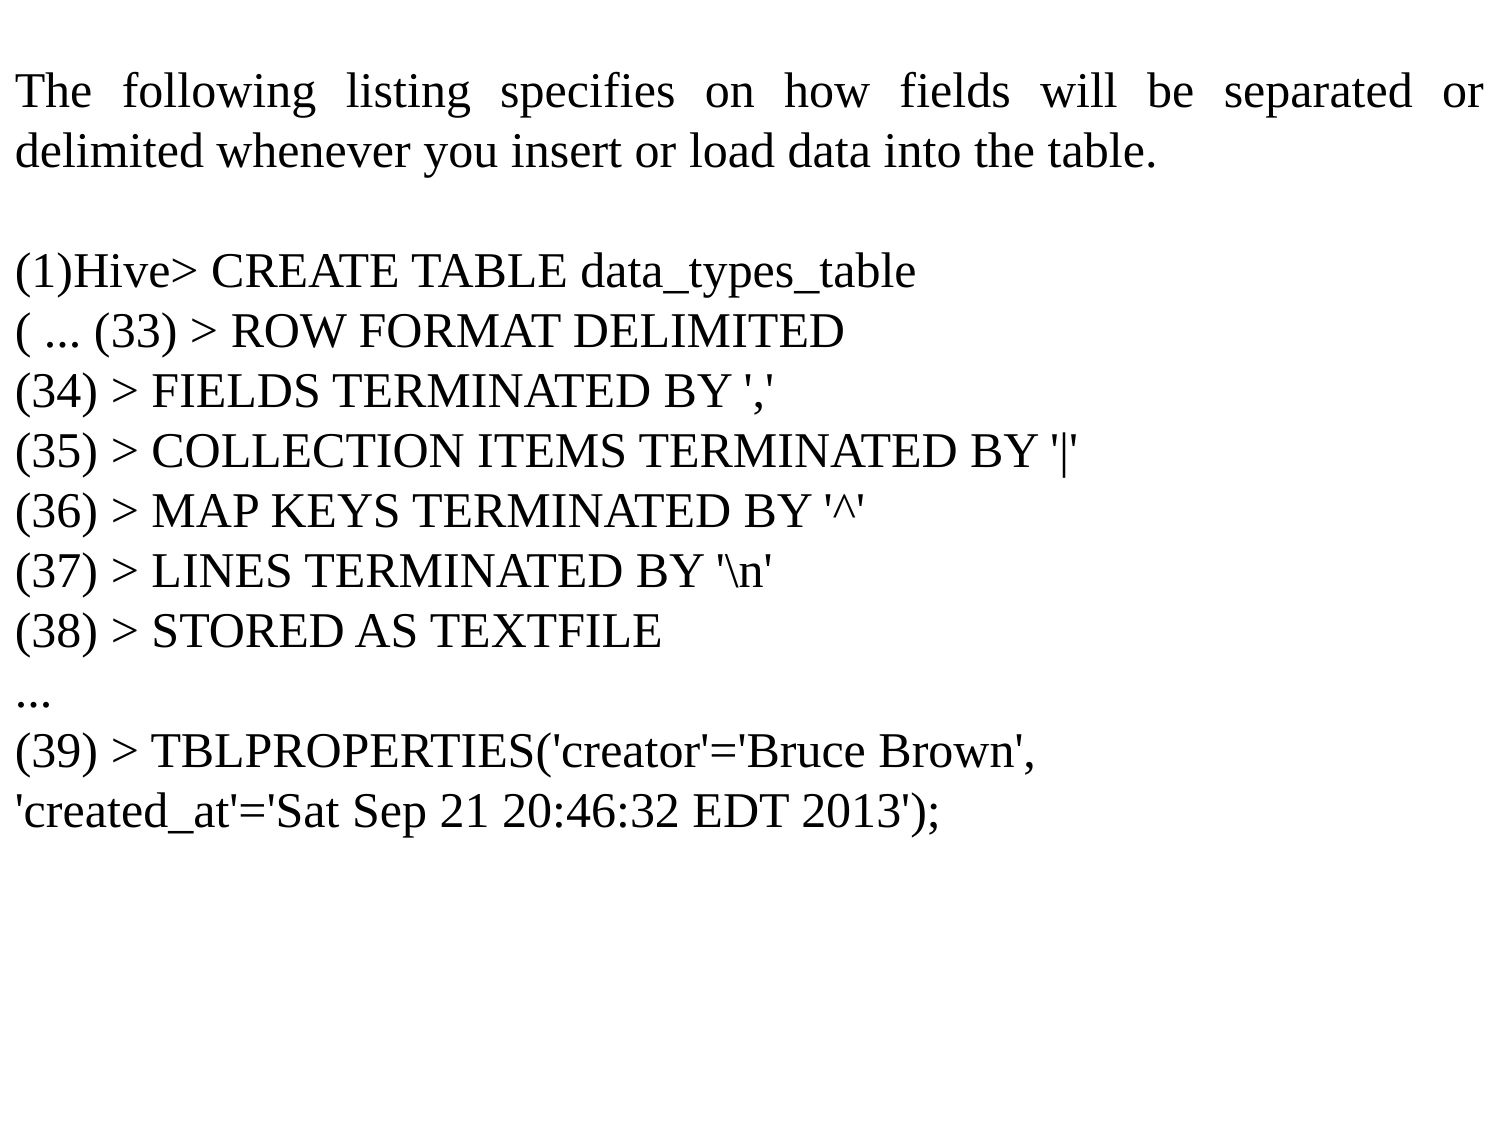

The following listing specifies on how fields will be separated or delimited whenever you insert or load data into the table.

(1)Hive> CREATE TABLE data_types_table
( ... (33) > ROW FORMAT DELIMITED
(34) > FIELDS TERMINATED BY ','
(35) > COLLECTION ITEMS TERMINATED BY '|'
(36) > MAP KEYS TERMINATED BY '^'
(37) > LINES TERMINATED BY '\n'
(38) > STORED AS TEXTFILE
...
(39) > TBLPROPERTIES('creator'='Bruce Brown',
'created_at'='Sat Sep 21 20:46:32 EDT 2013');